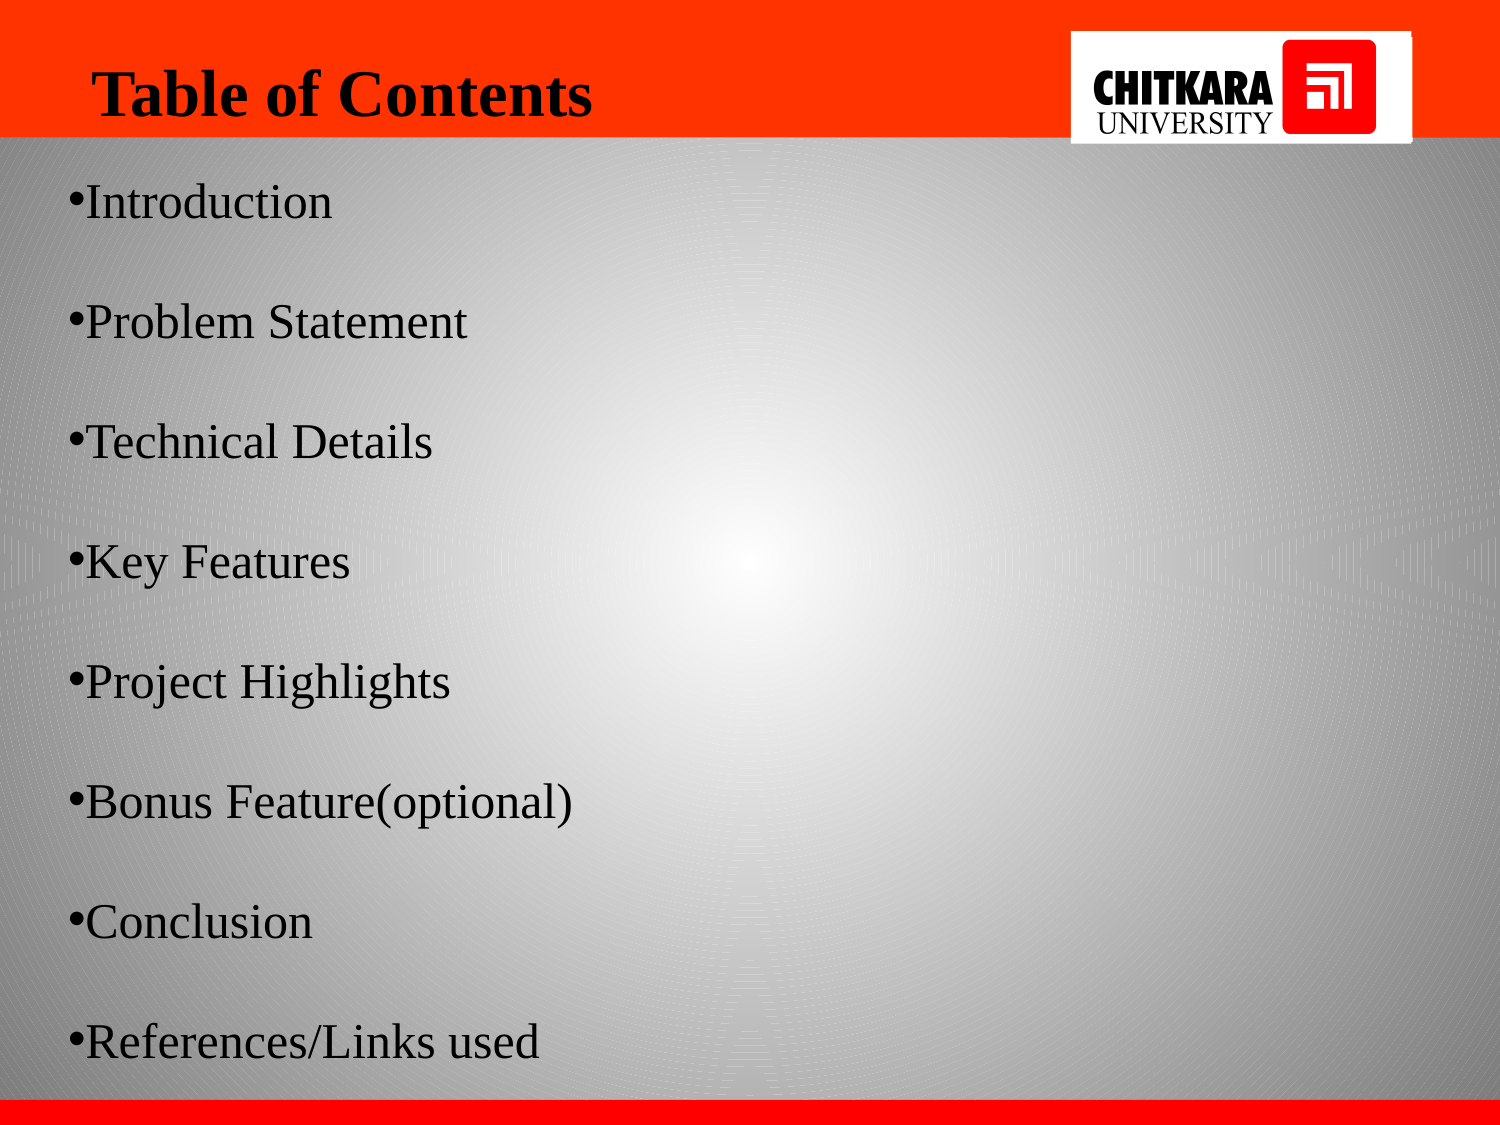

Table of Contents
Introduction

Problem Statement

Technical Details

Key Features

Project Highlights

Bonus Feature(optional)

Conclusion

References/Links used